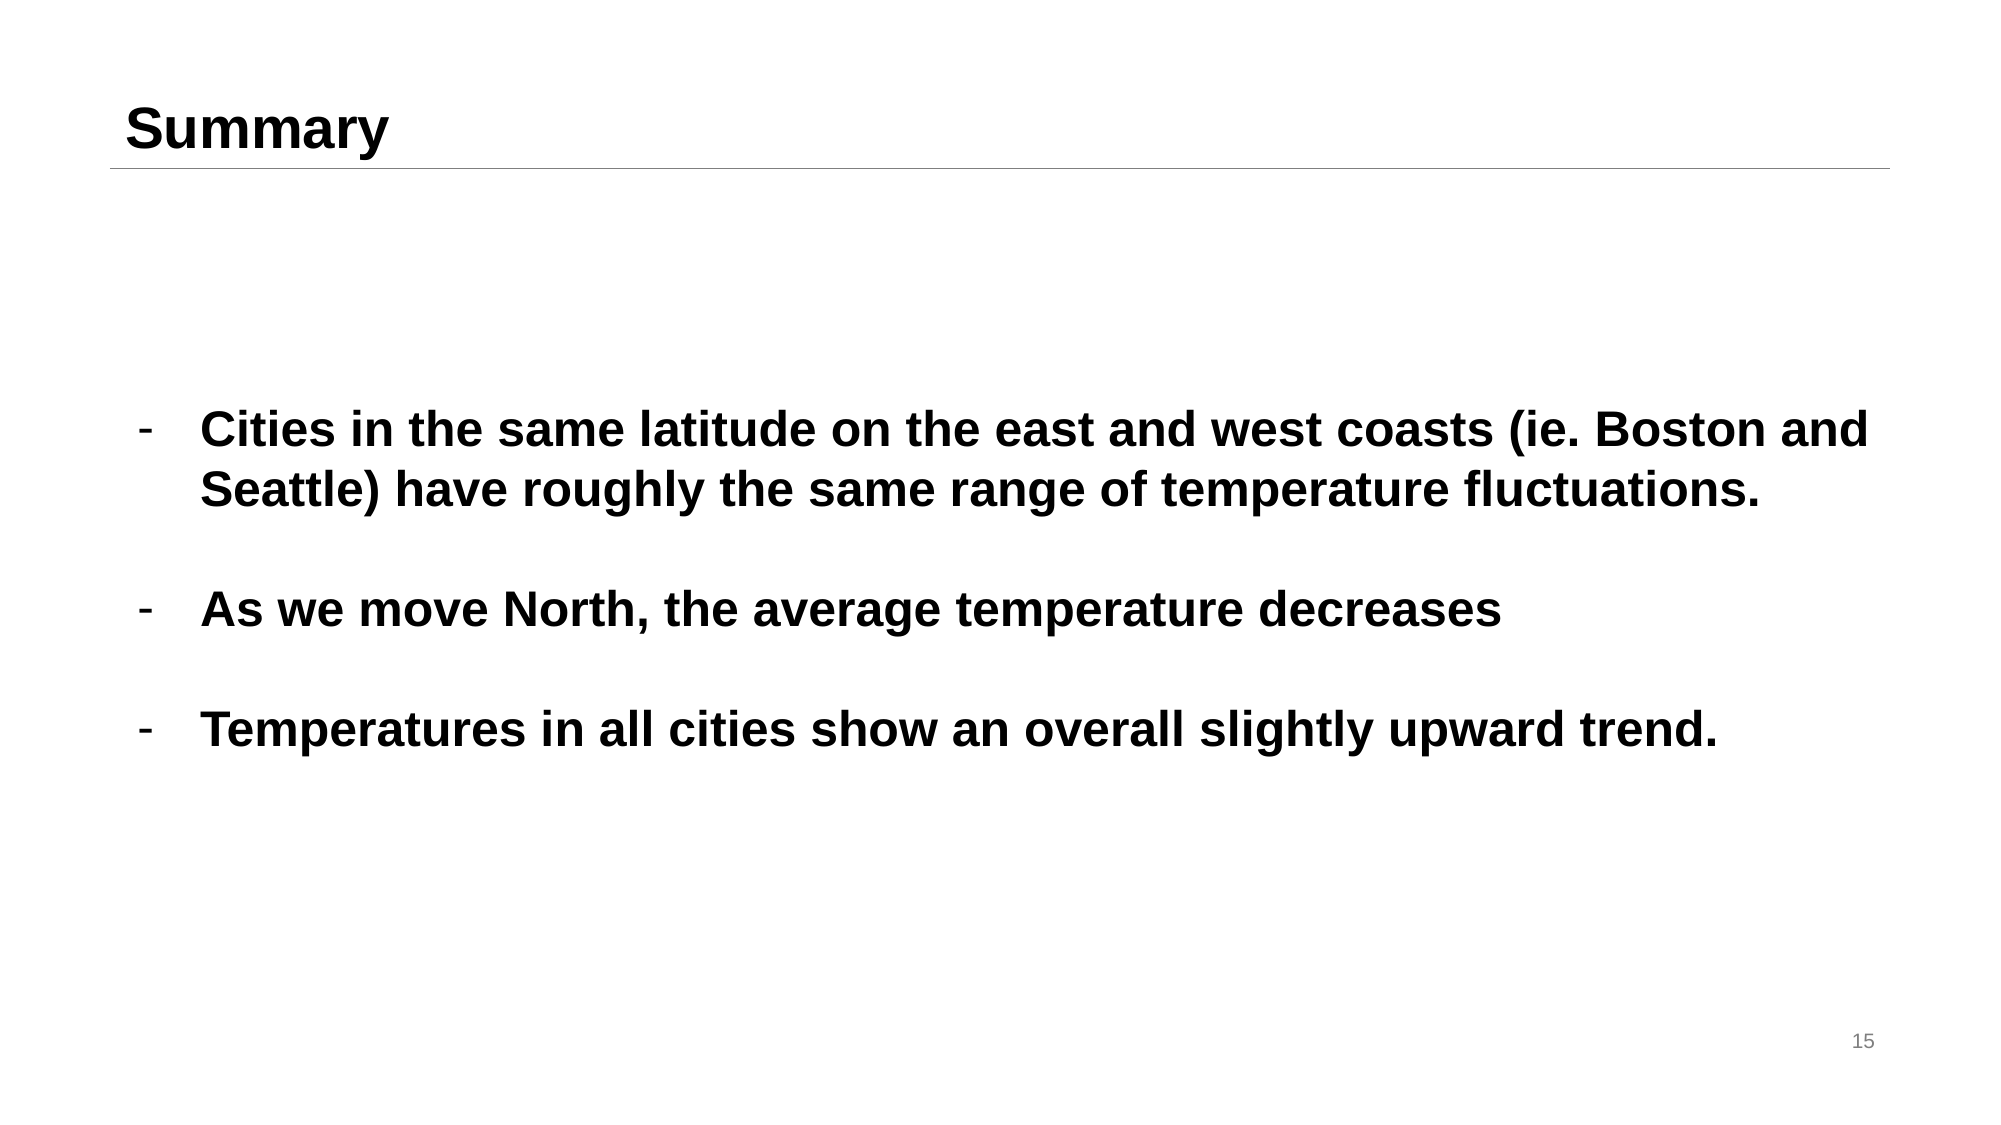

# Summary
Cities in the same latitude on the east and west coasts (ie. Boston and Seattle) have roughly the same range of temperature fluctuations.

As we move North, the average temperature decreases

Temperatures in all cities show an overall slightly upward trend.
15